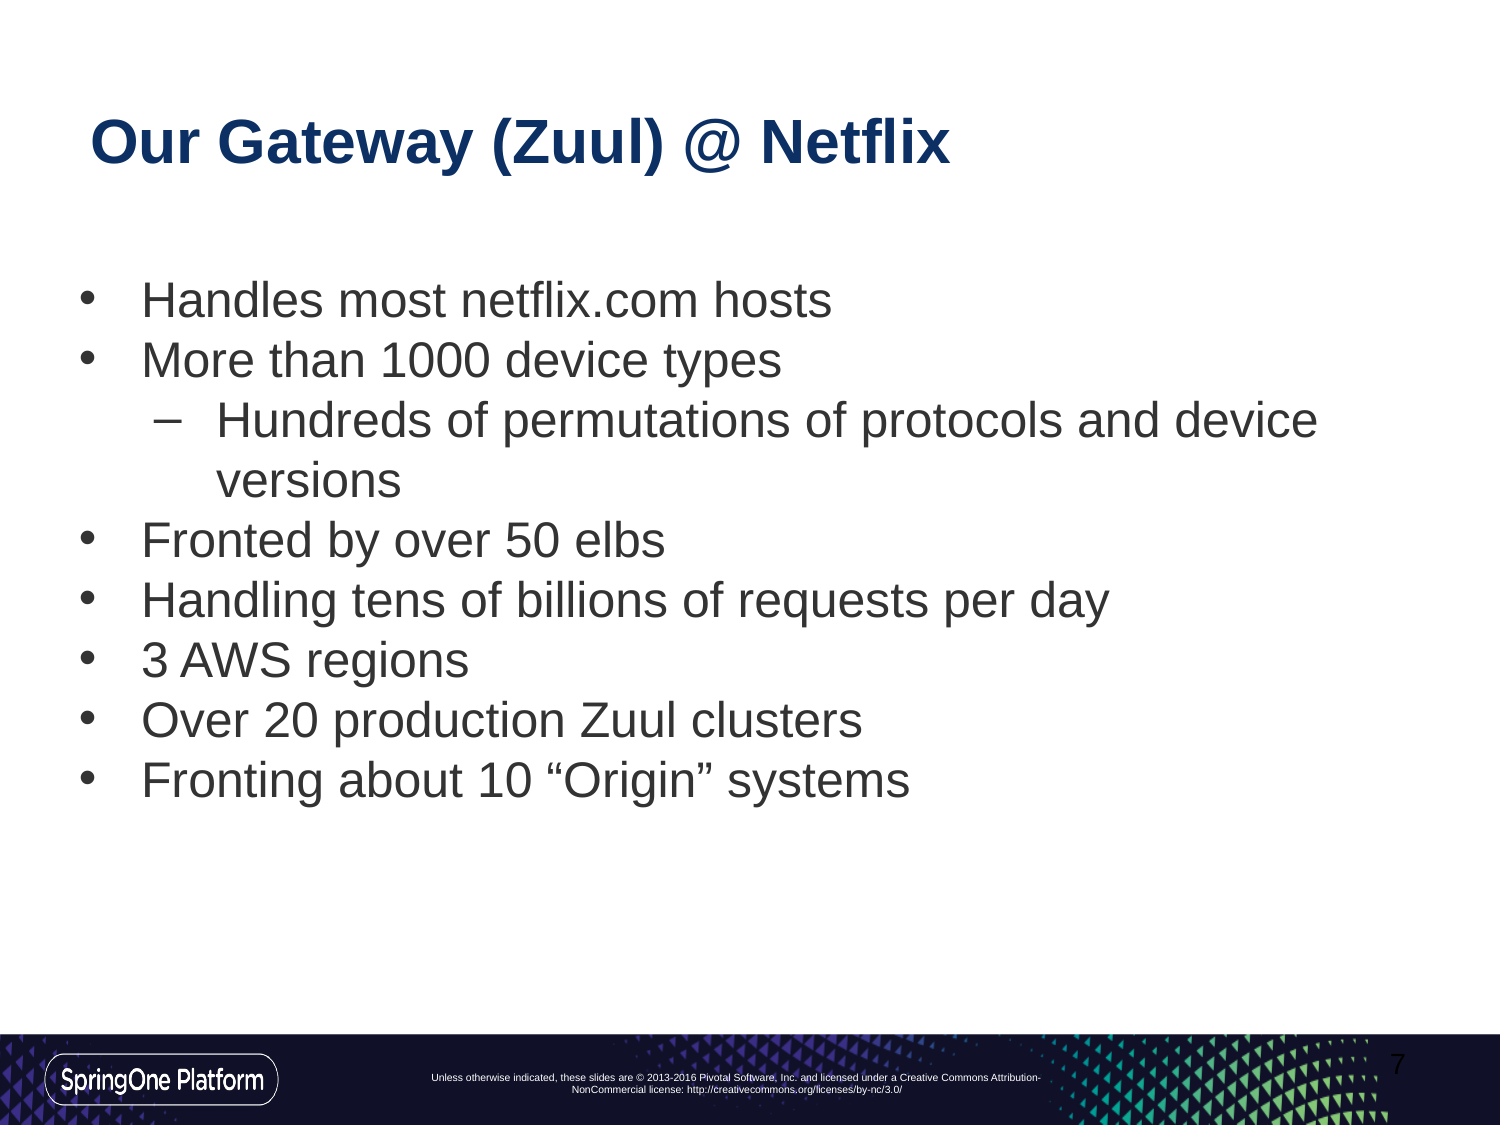

# Our Gateway (Zuul) @ Netflix
Handles most netflix.com hosts
More than 1000 device types
Hundreds of permutations of protocols and device versions
Fronted by over 50 elbs
Handling tens of billions of requests per day
3 AWS regions
Over 20 production Zuul clusters
Fronting about 10 “Origin” systems

7